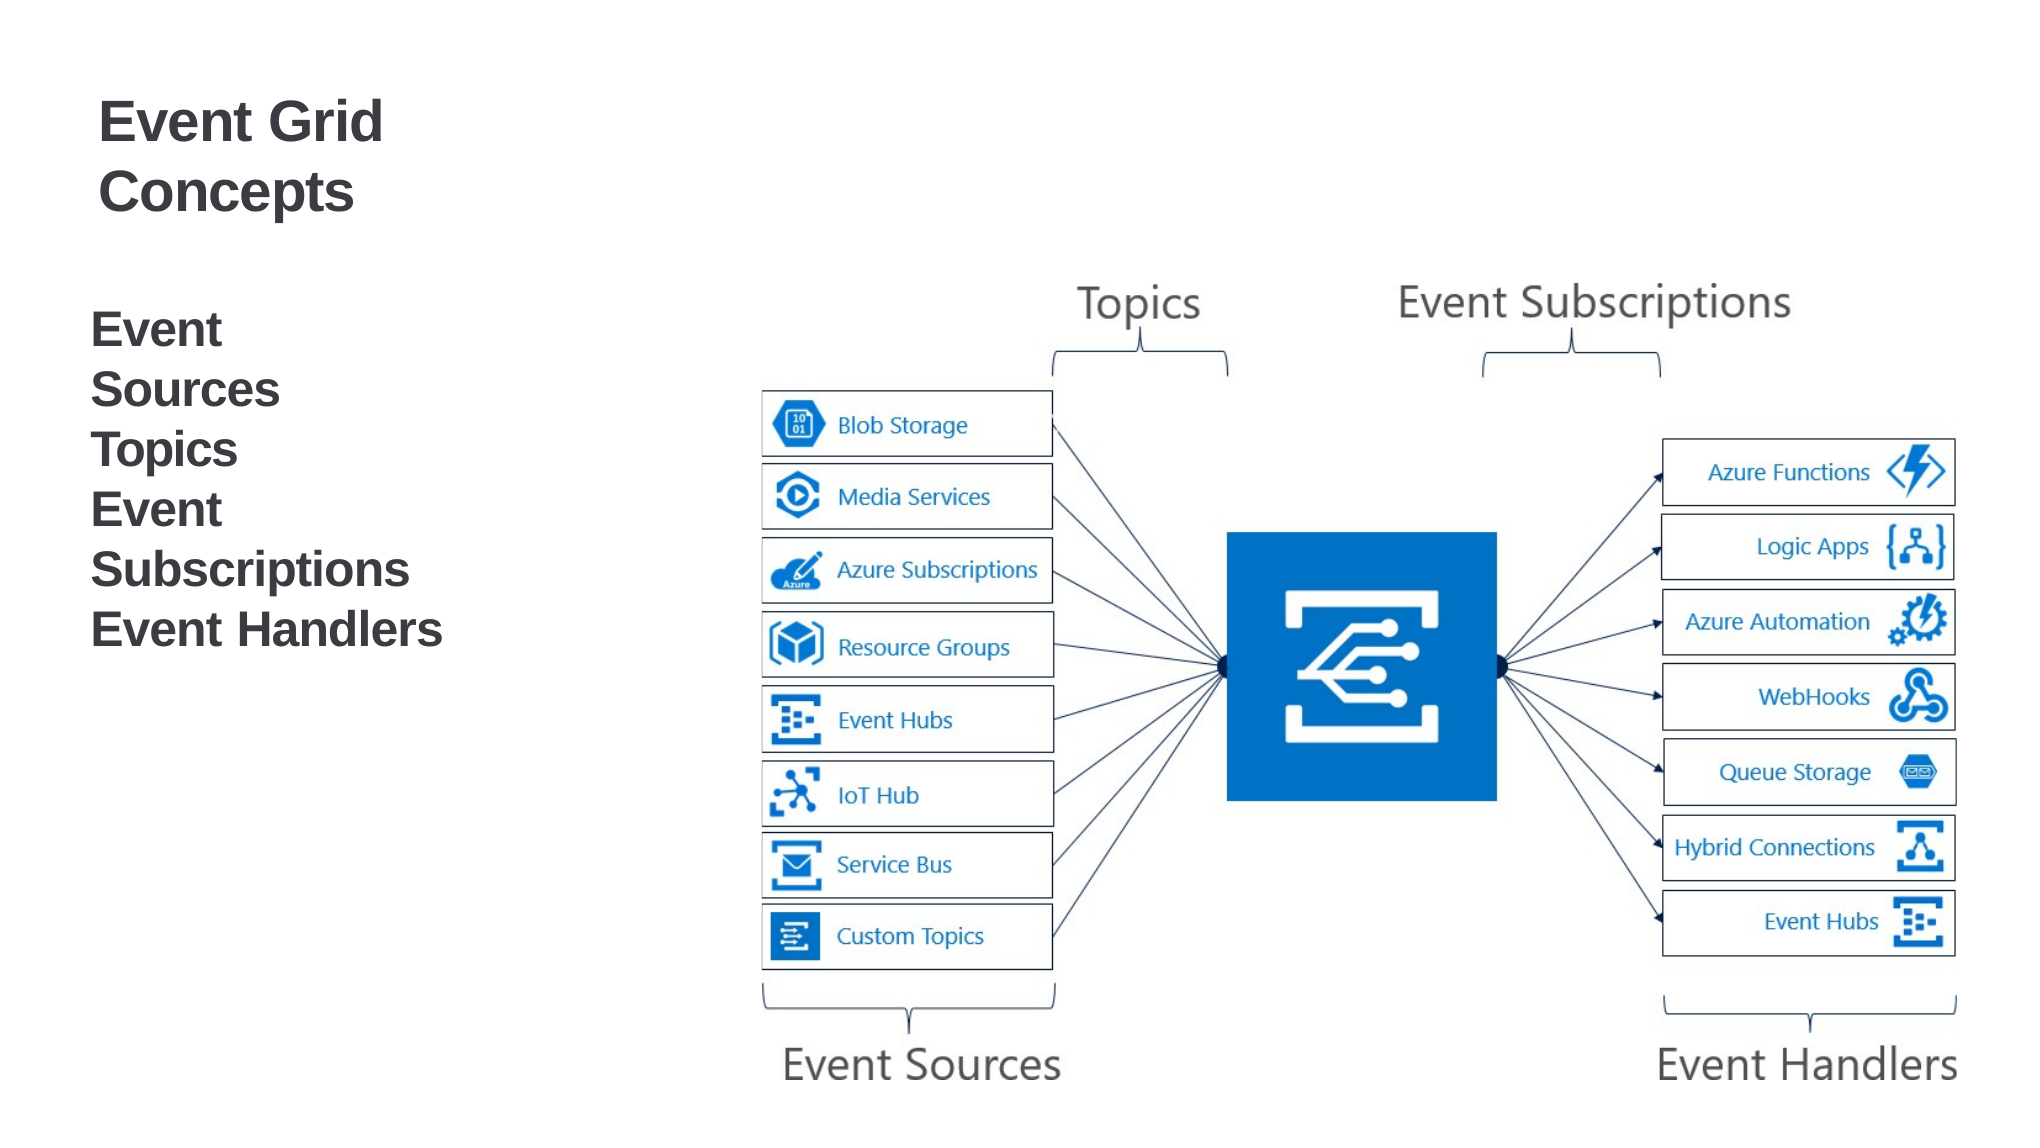

# Event Grid Concepts

Event Sources  Topics
Event Subscriptions  Event Handlers